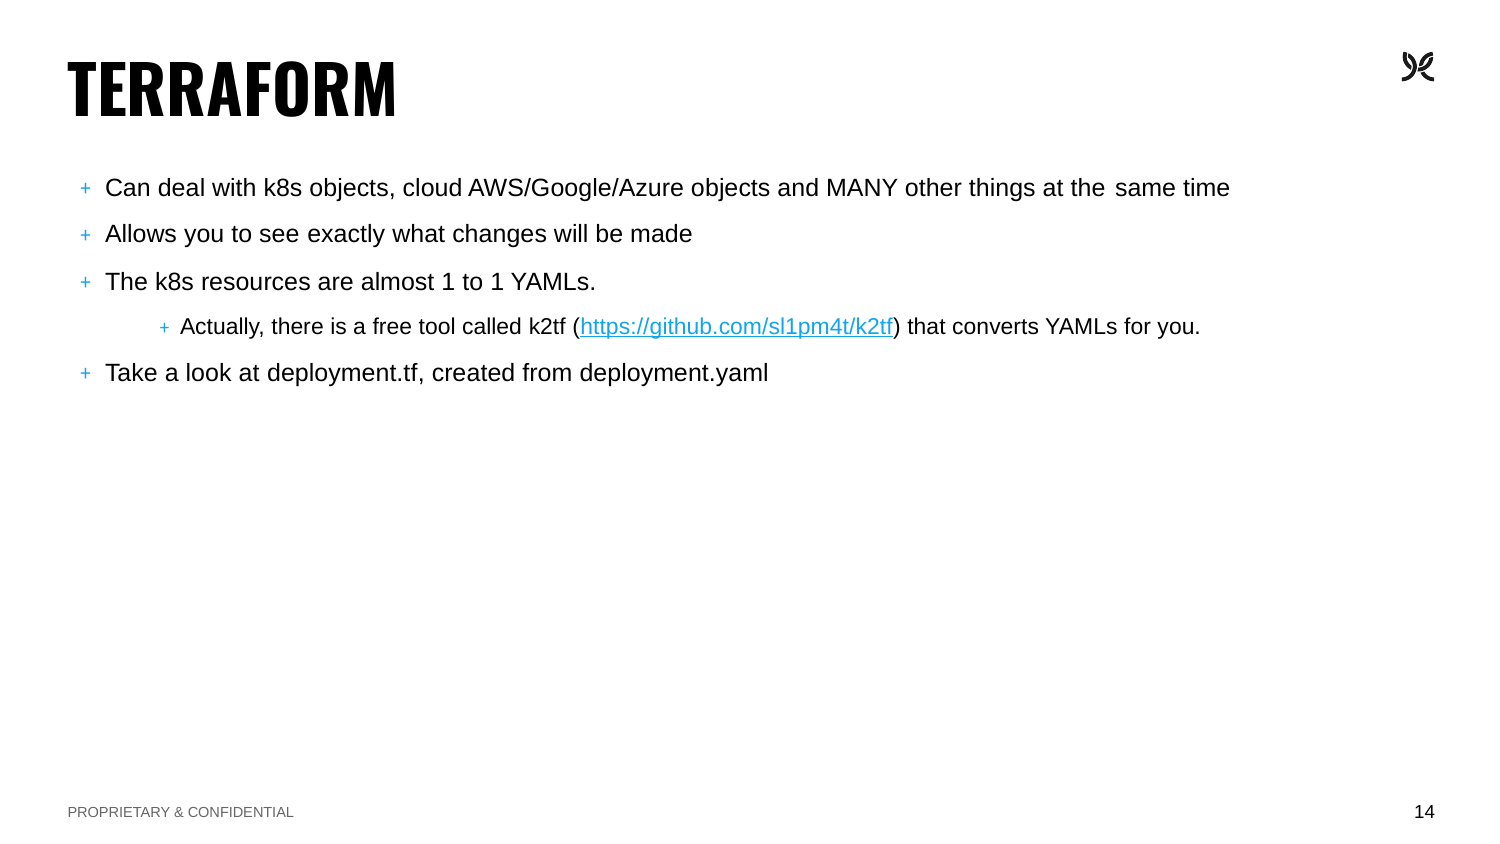

# TERRAFORM
Can deal with k8s objects, cloud AWS/Google/Azure objects and MANY other things at the same time
Allows you to see exactly what changes will be made
The k8s resources are almost 1 to 1 YAMLs.
Actually, there is a free tool called k2tf (https://github.com/sl1pm4t/k2tf) that converts YAMLs for you.
Take a look at deployment.tf, created from deployment.yaml
14